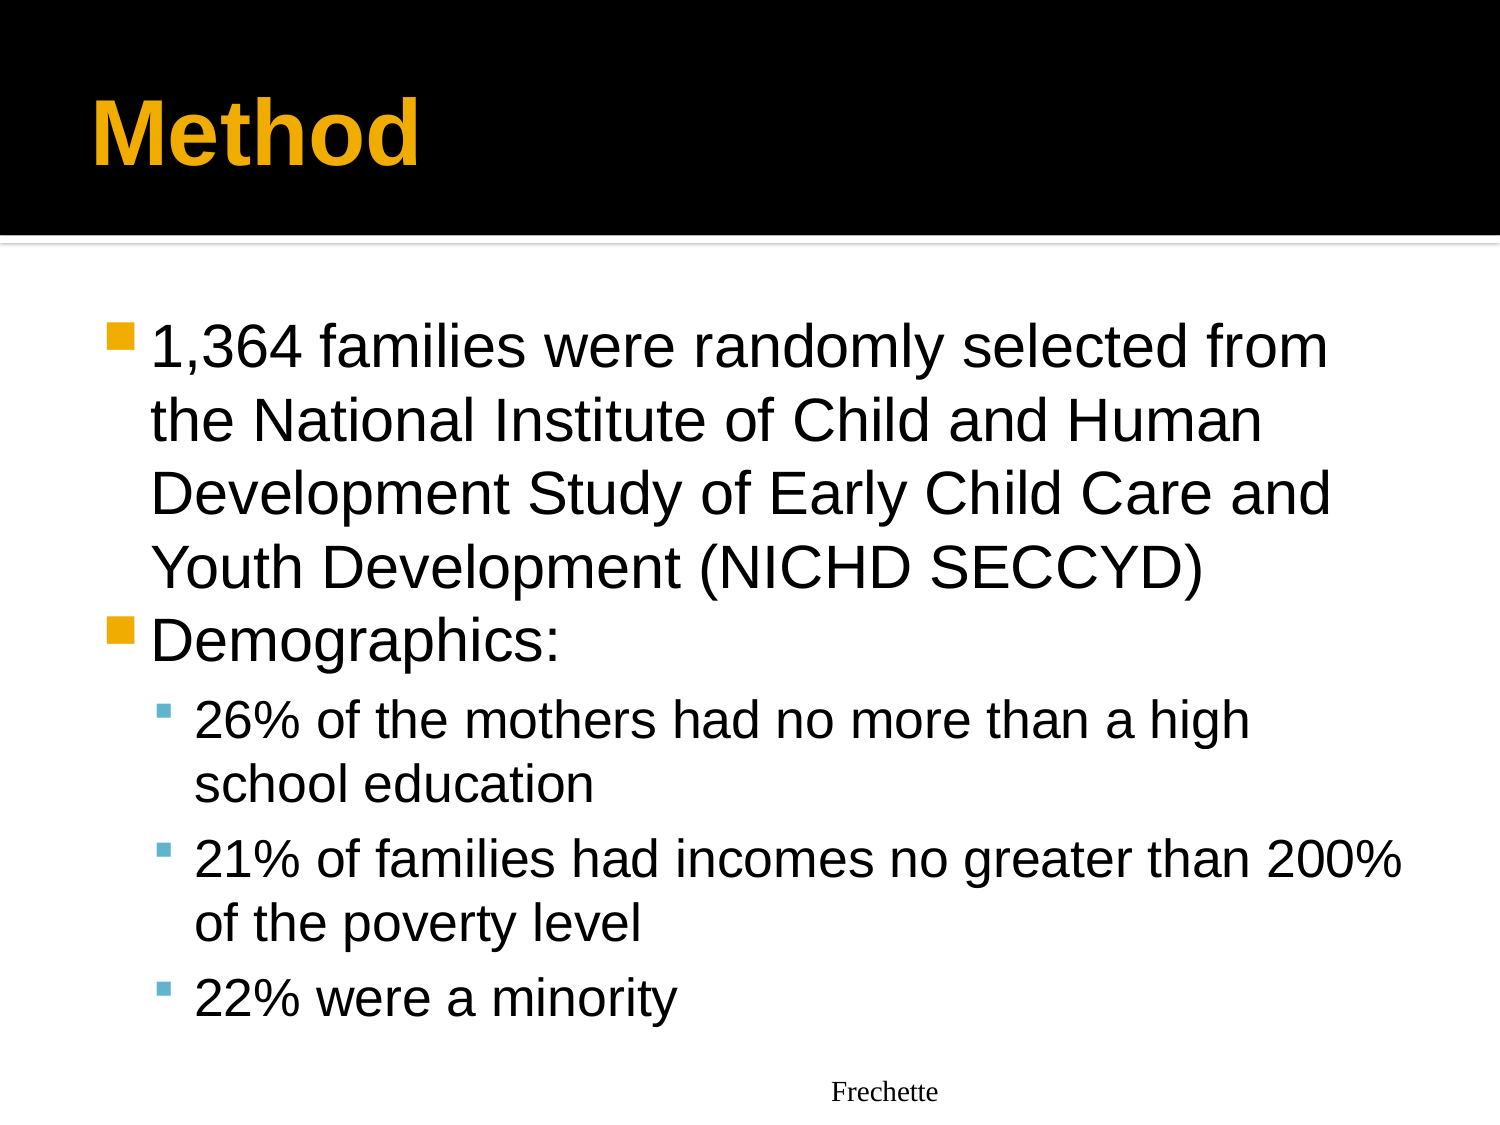

# Method
1,364 families were randomly selected from the National Institute of Child and Human Development Study of Early Child Care and Youth Development (NICHD SECCYD)
Demographics:
26% of the mothers had no more than a high school education
21% of families had incomes no greater than 200% of the poverty level
22% were a minority
Frechette